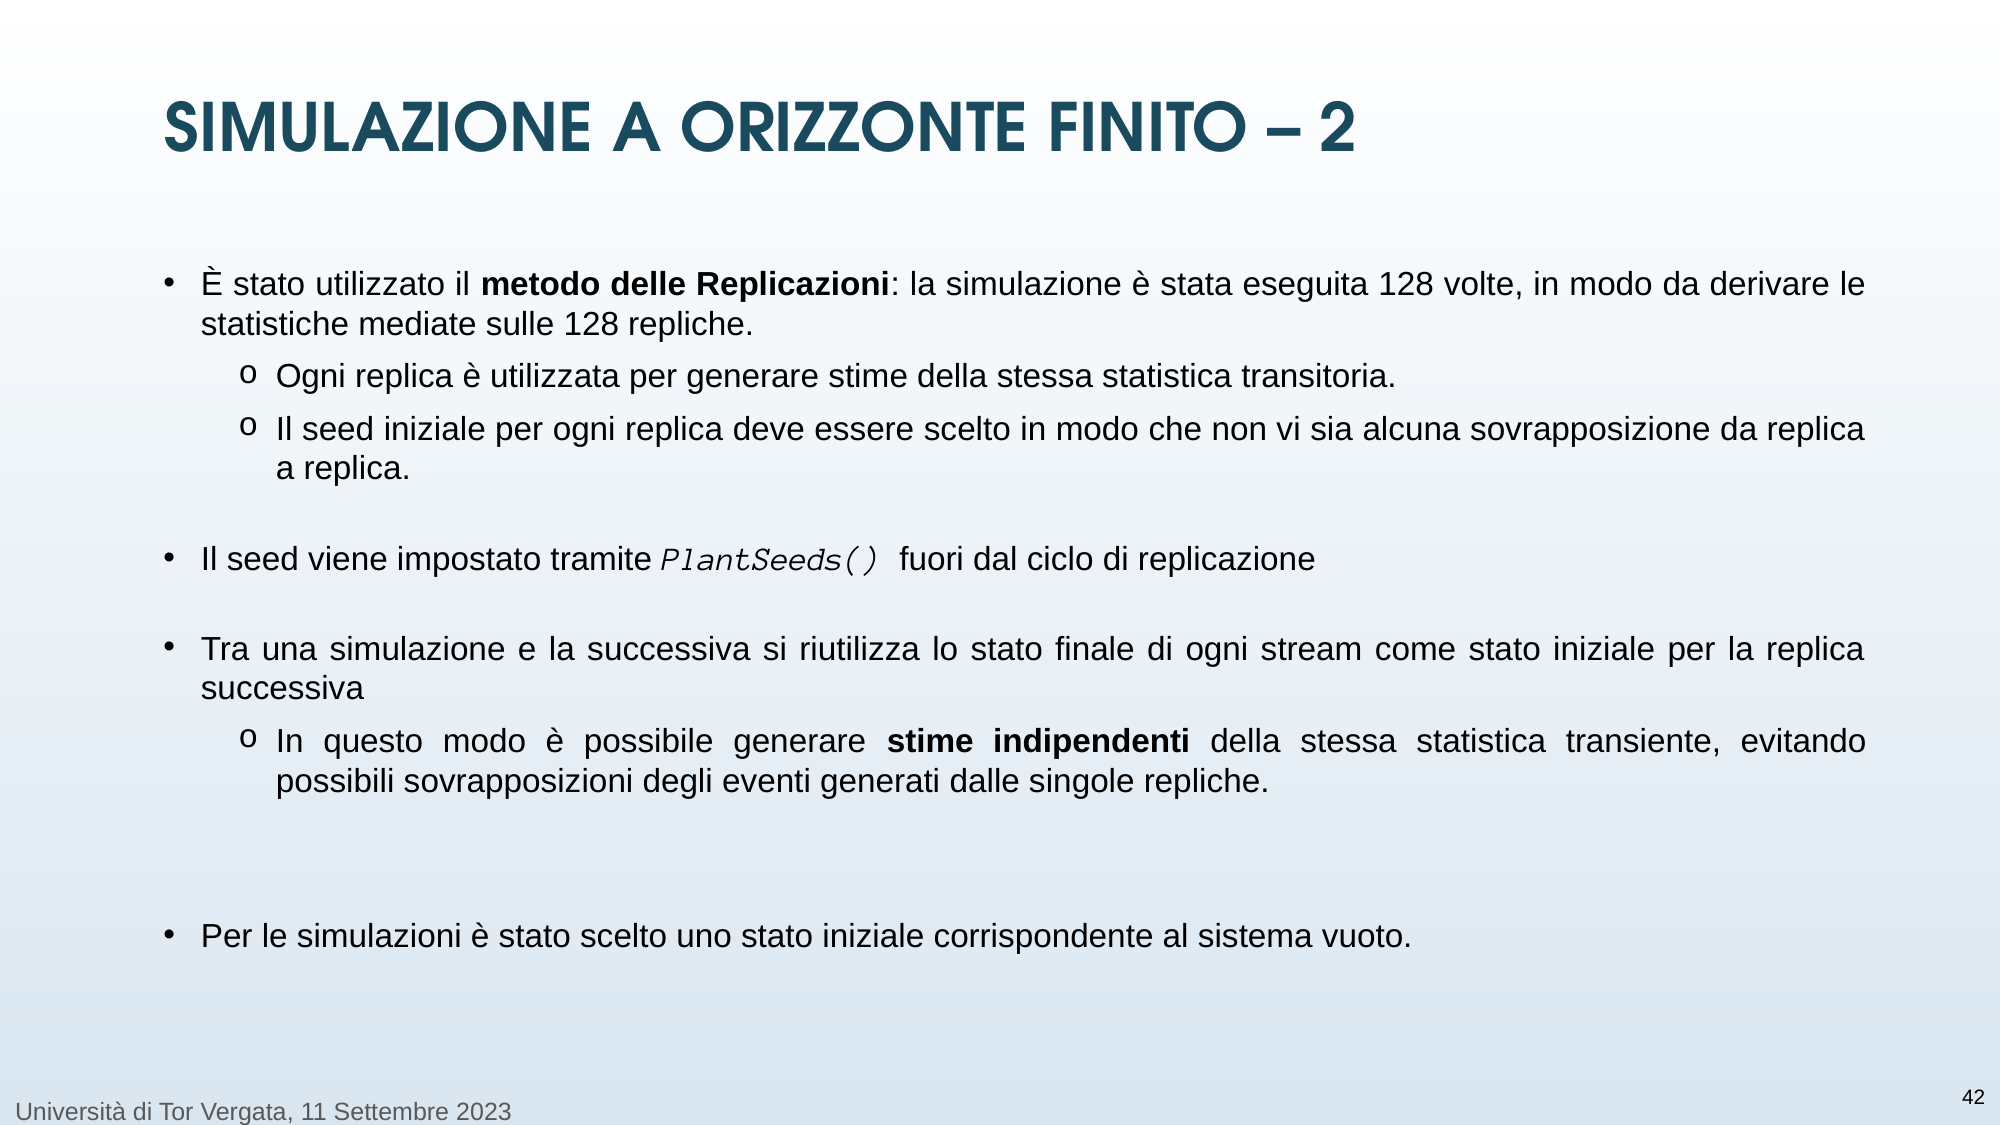

# Simulazione a orizzonte finito – 2
È stato utilizzato il metodo delle Replicazioni: la simulazione è stata eseguita 128 volte, in modo da derivare le statistiche mediate sulle 128 repliche.
Ogni replica è utilizzata per generare stime della stessa statistica transitoria.
Il seed iniziale per ogni replica deve essere scelto in modo che non vi sia alcuna sovrapposizione da replica a replica.
Il seed viene impostato tramite PlantSeeds() fuori dal ciclo di replicazione
Tra una simulazione e la successiva si riutilizza lo stato finale di ogni stream come stato iniziale per la replica successiva
In questo modo è possibile generare stime indipendenti della stessa statistica transiente, evitando possibili sovrapposizioni degli eventi generati dalle singole repliche.

Per le simulazioni è stato scelto uno stato iniziale corrispondente al sistema vuoto.

42
Università di Tor Vergata, 11 Settembre 2023